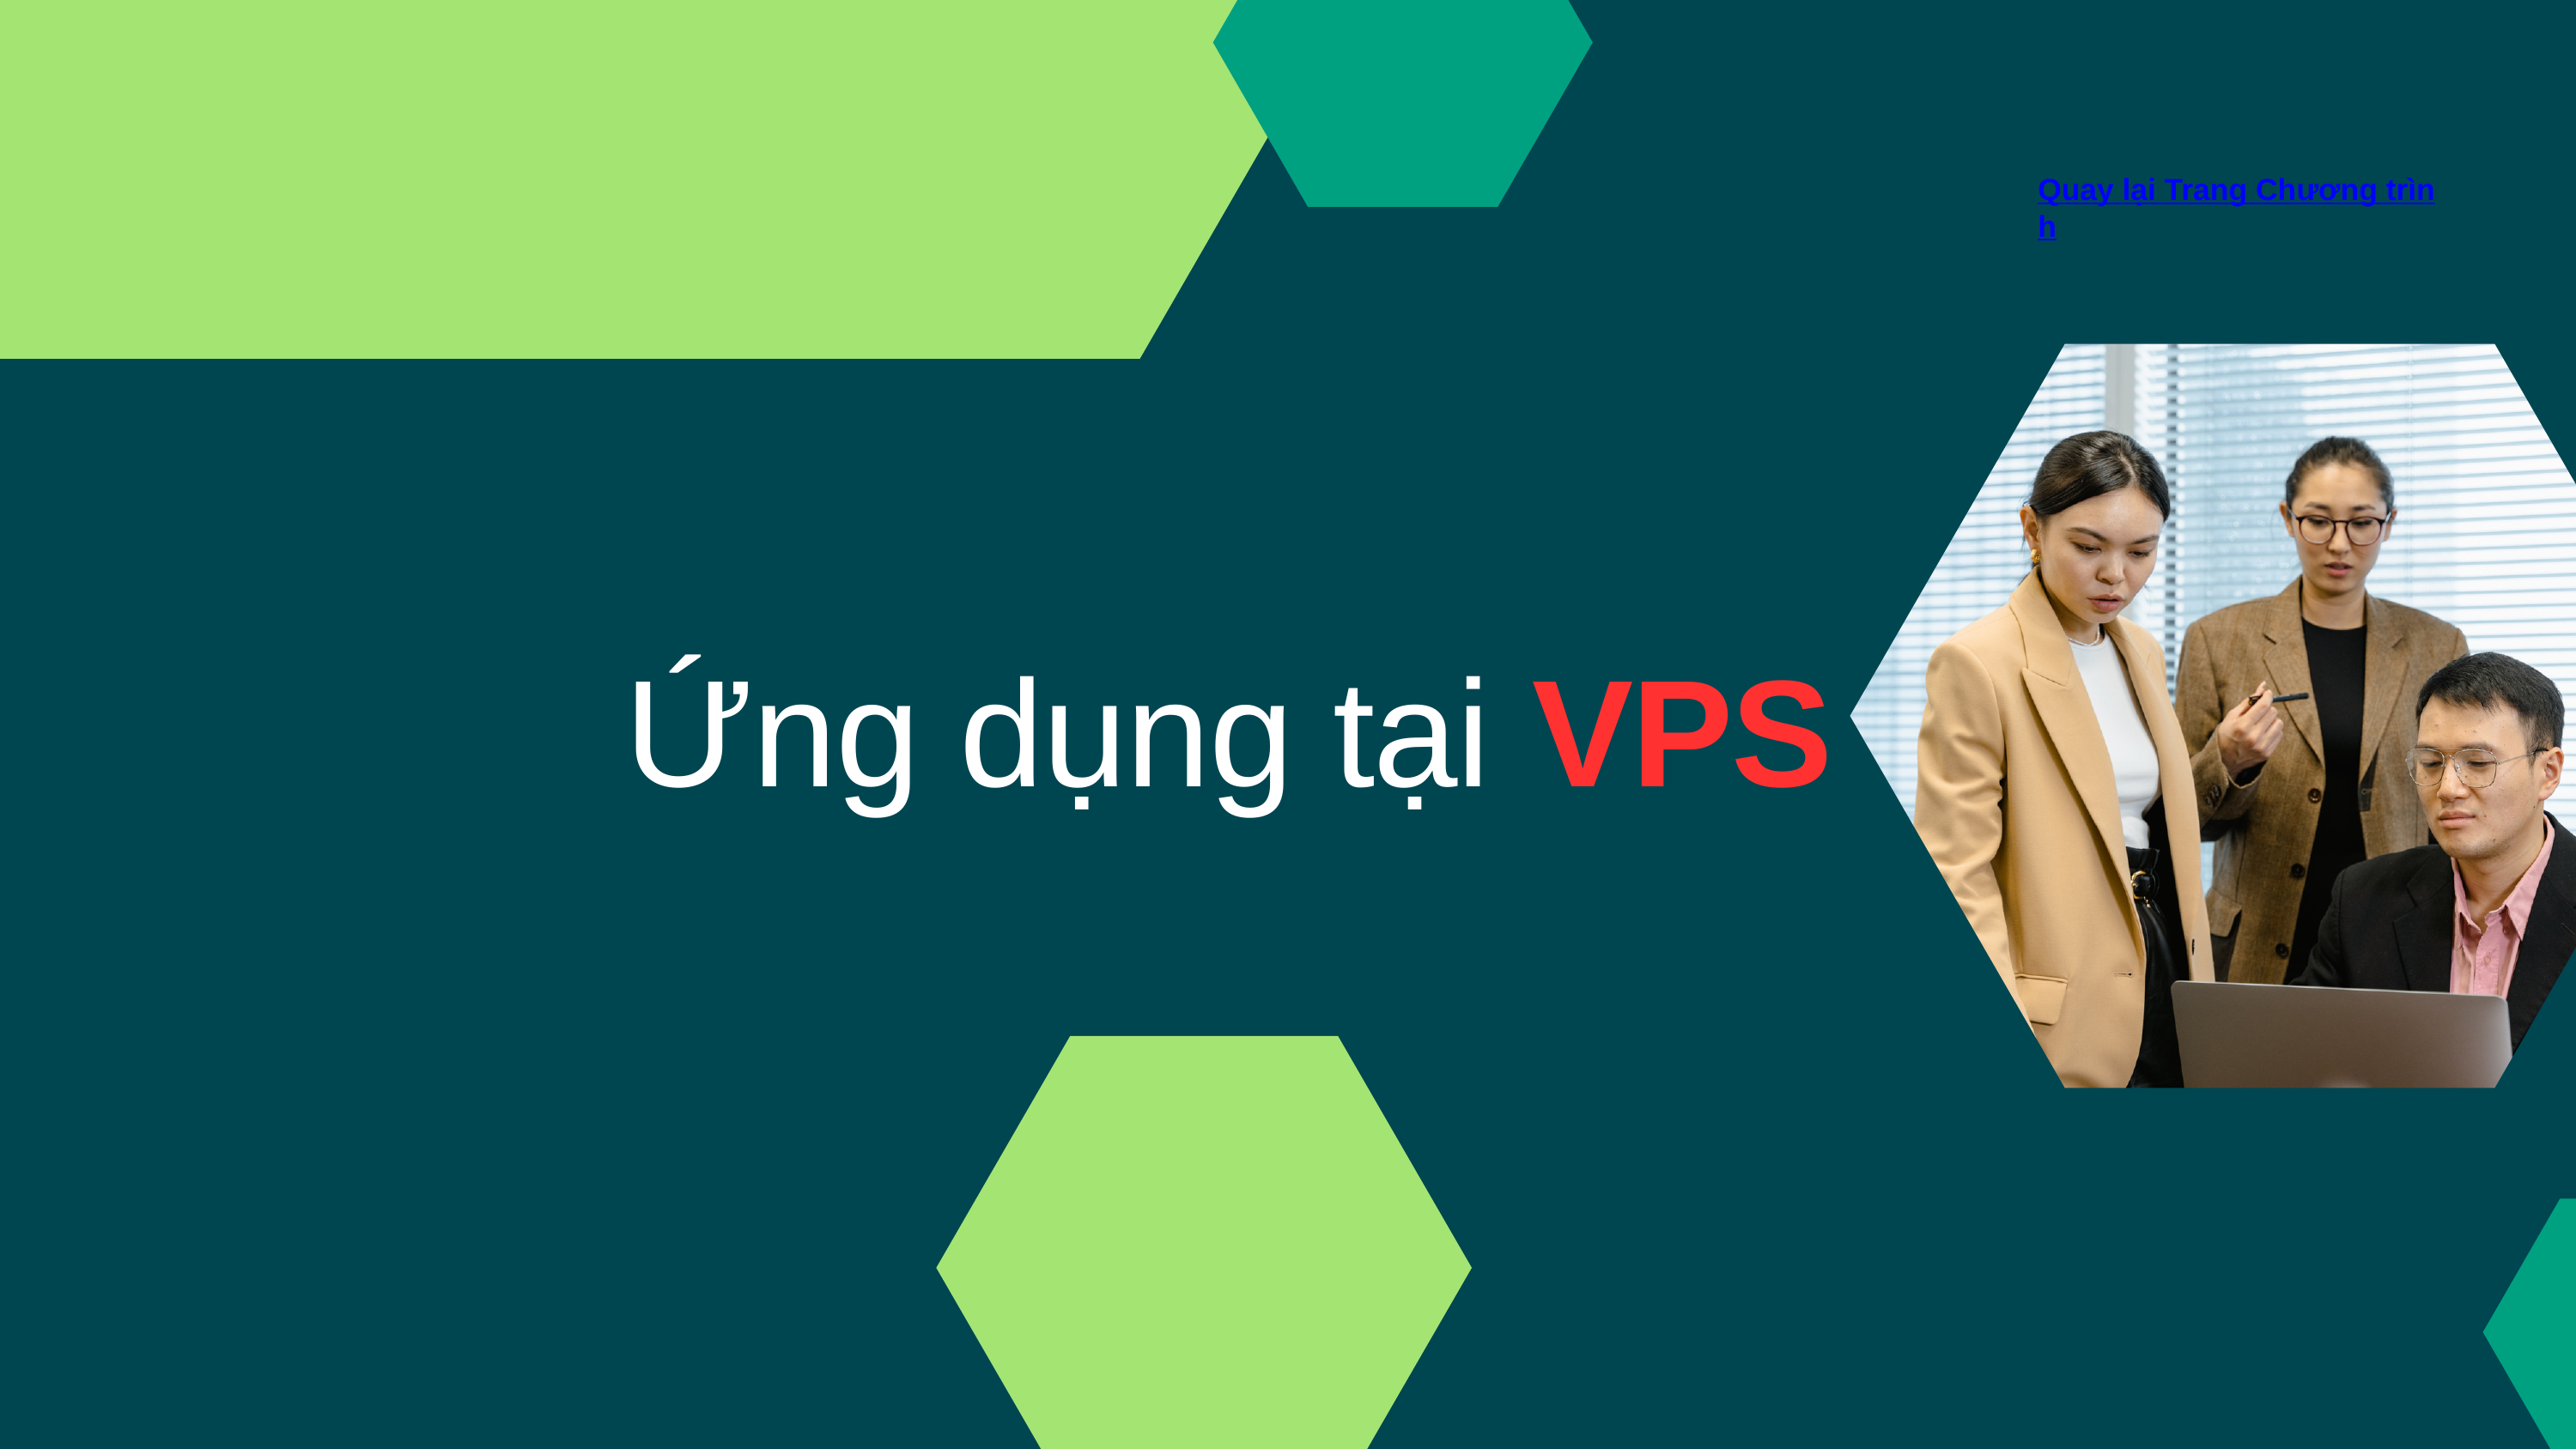

Quay lại Trang Chương trình

Ứng dụng tại VPS